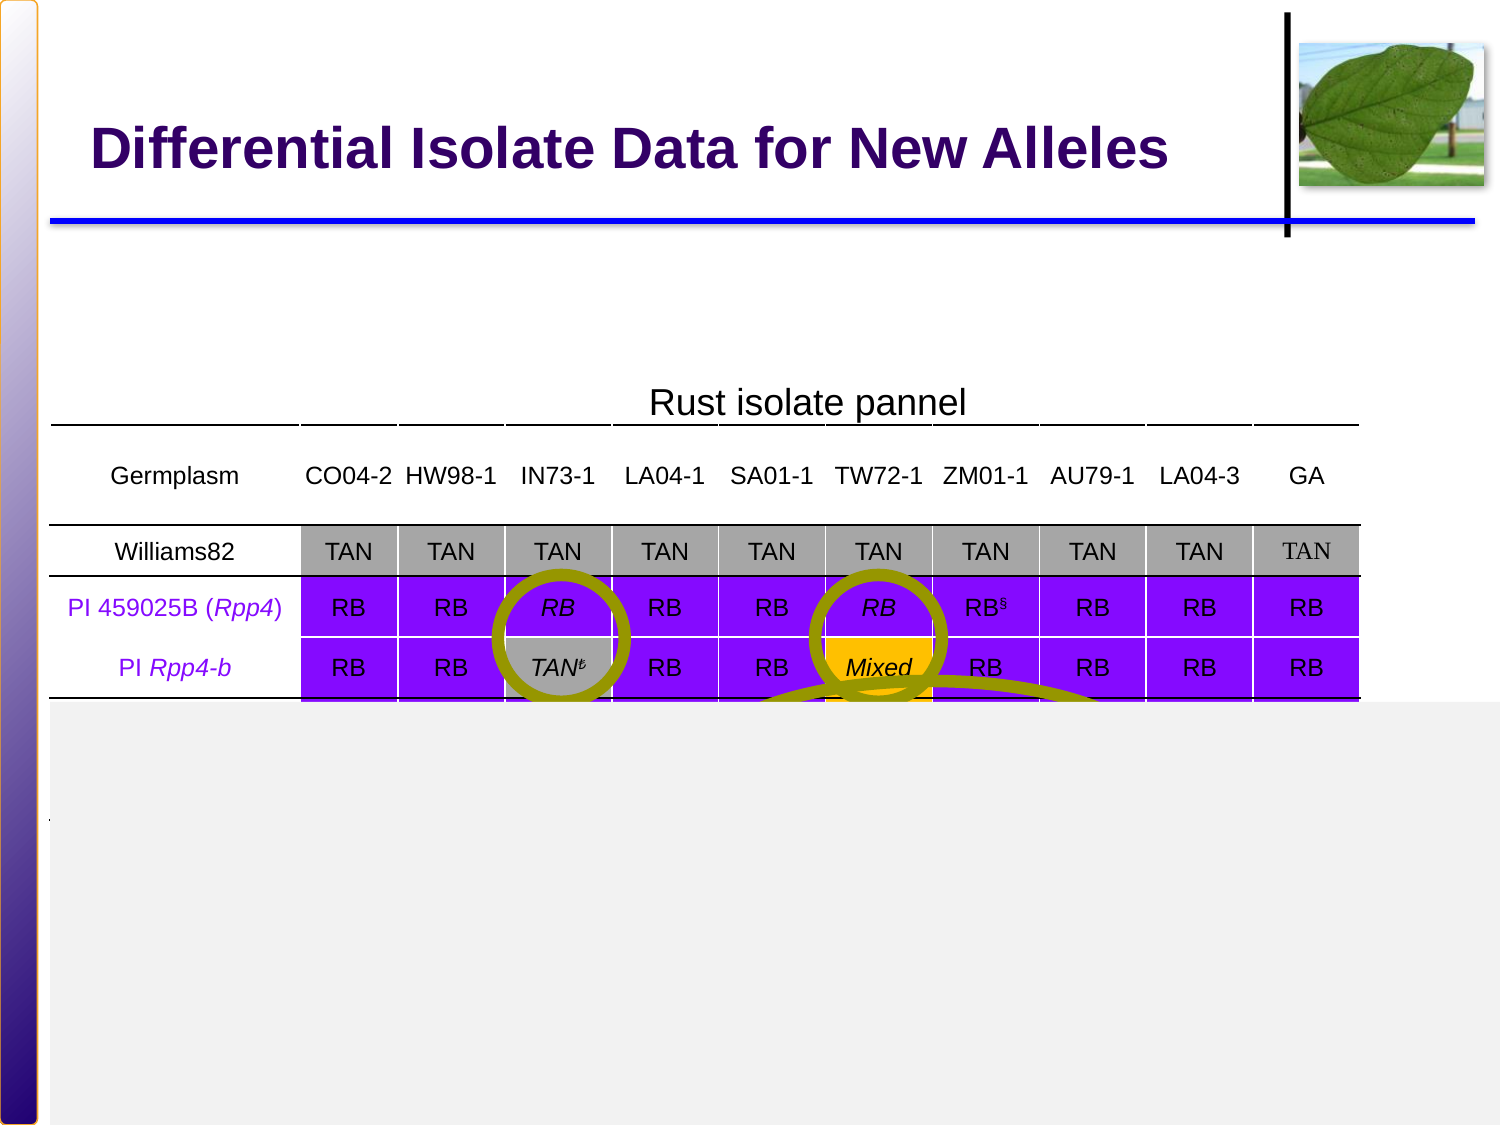

# Differential Isolate Data for New Alleles
Rust isolate pannel
| Germplasm | CO04-2 | HW98-1 | IN73-1 | LA04-1 | SA01-1 | TW72-1 | ZM01-1 | AU79-1 | LA04-3 | GA |
| --- | --- | --- | --- | --- | --- | --- | --- | --- | --- | --- |
| Williams82 | TAN | TAN | TAN | TAN | TAN | TAN | TAN | TAN | TAN | TAN |
| PI 459025B (Rpp4) | RB | RB | RB | RB | RB | RB | RB§ | RB | RB | RB |
| PI Rpp4-b | RB | RB | TAN₺ | RB | RB | Mixed | RB | RB | RB | RB |
| PI 567102B (Rpp6) | RB | RB | RB | RB | RB | Mixed | RB | RB | RB | RB |
| PI Rpp6-b | m | RB | m | RB | TAN | TANǂ | TAN | TAN | RB | RB |

| §One TAN plant in the first replication. |
| --- |
| ǂOne plant in the second replication had a mixed reaction. |
| ₺Only two plants were rated. m is missing. Mixed is when plants had both red-brown and TAN lesions on the same plant. RB is red-brown resistant. TAN is susceptible and sporulating lesion. Isolates locations: CO = Colombia, HW = Hawaii, IN = India, LA = Louisiana, SA = South Africa, TW = Taiwan, ZM = Zimbabwe, AU = Australia, GA = Griffin GA |